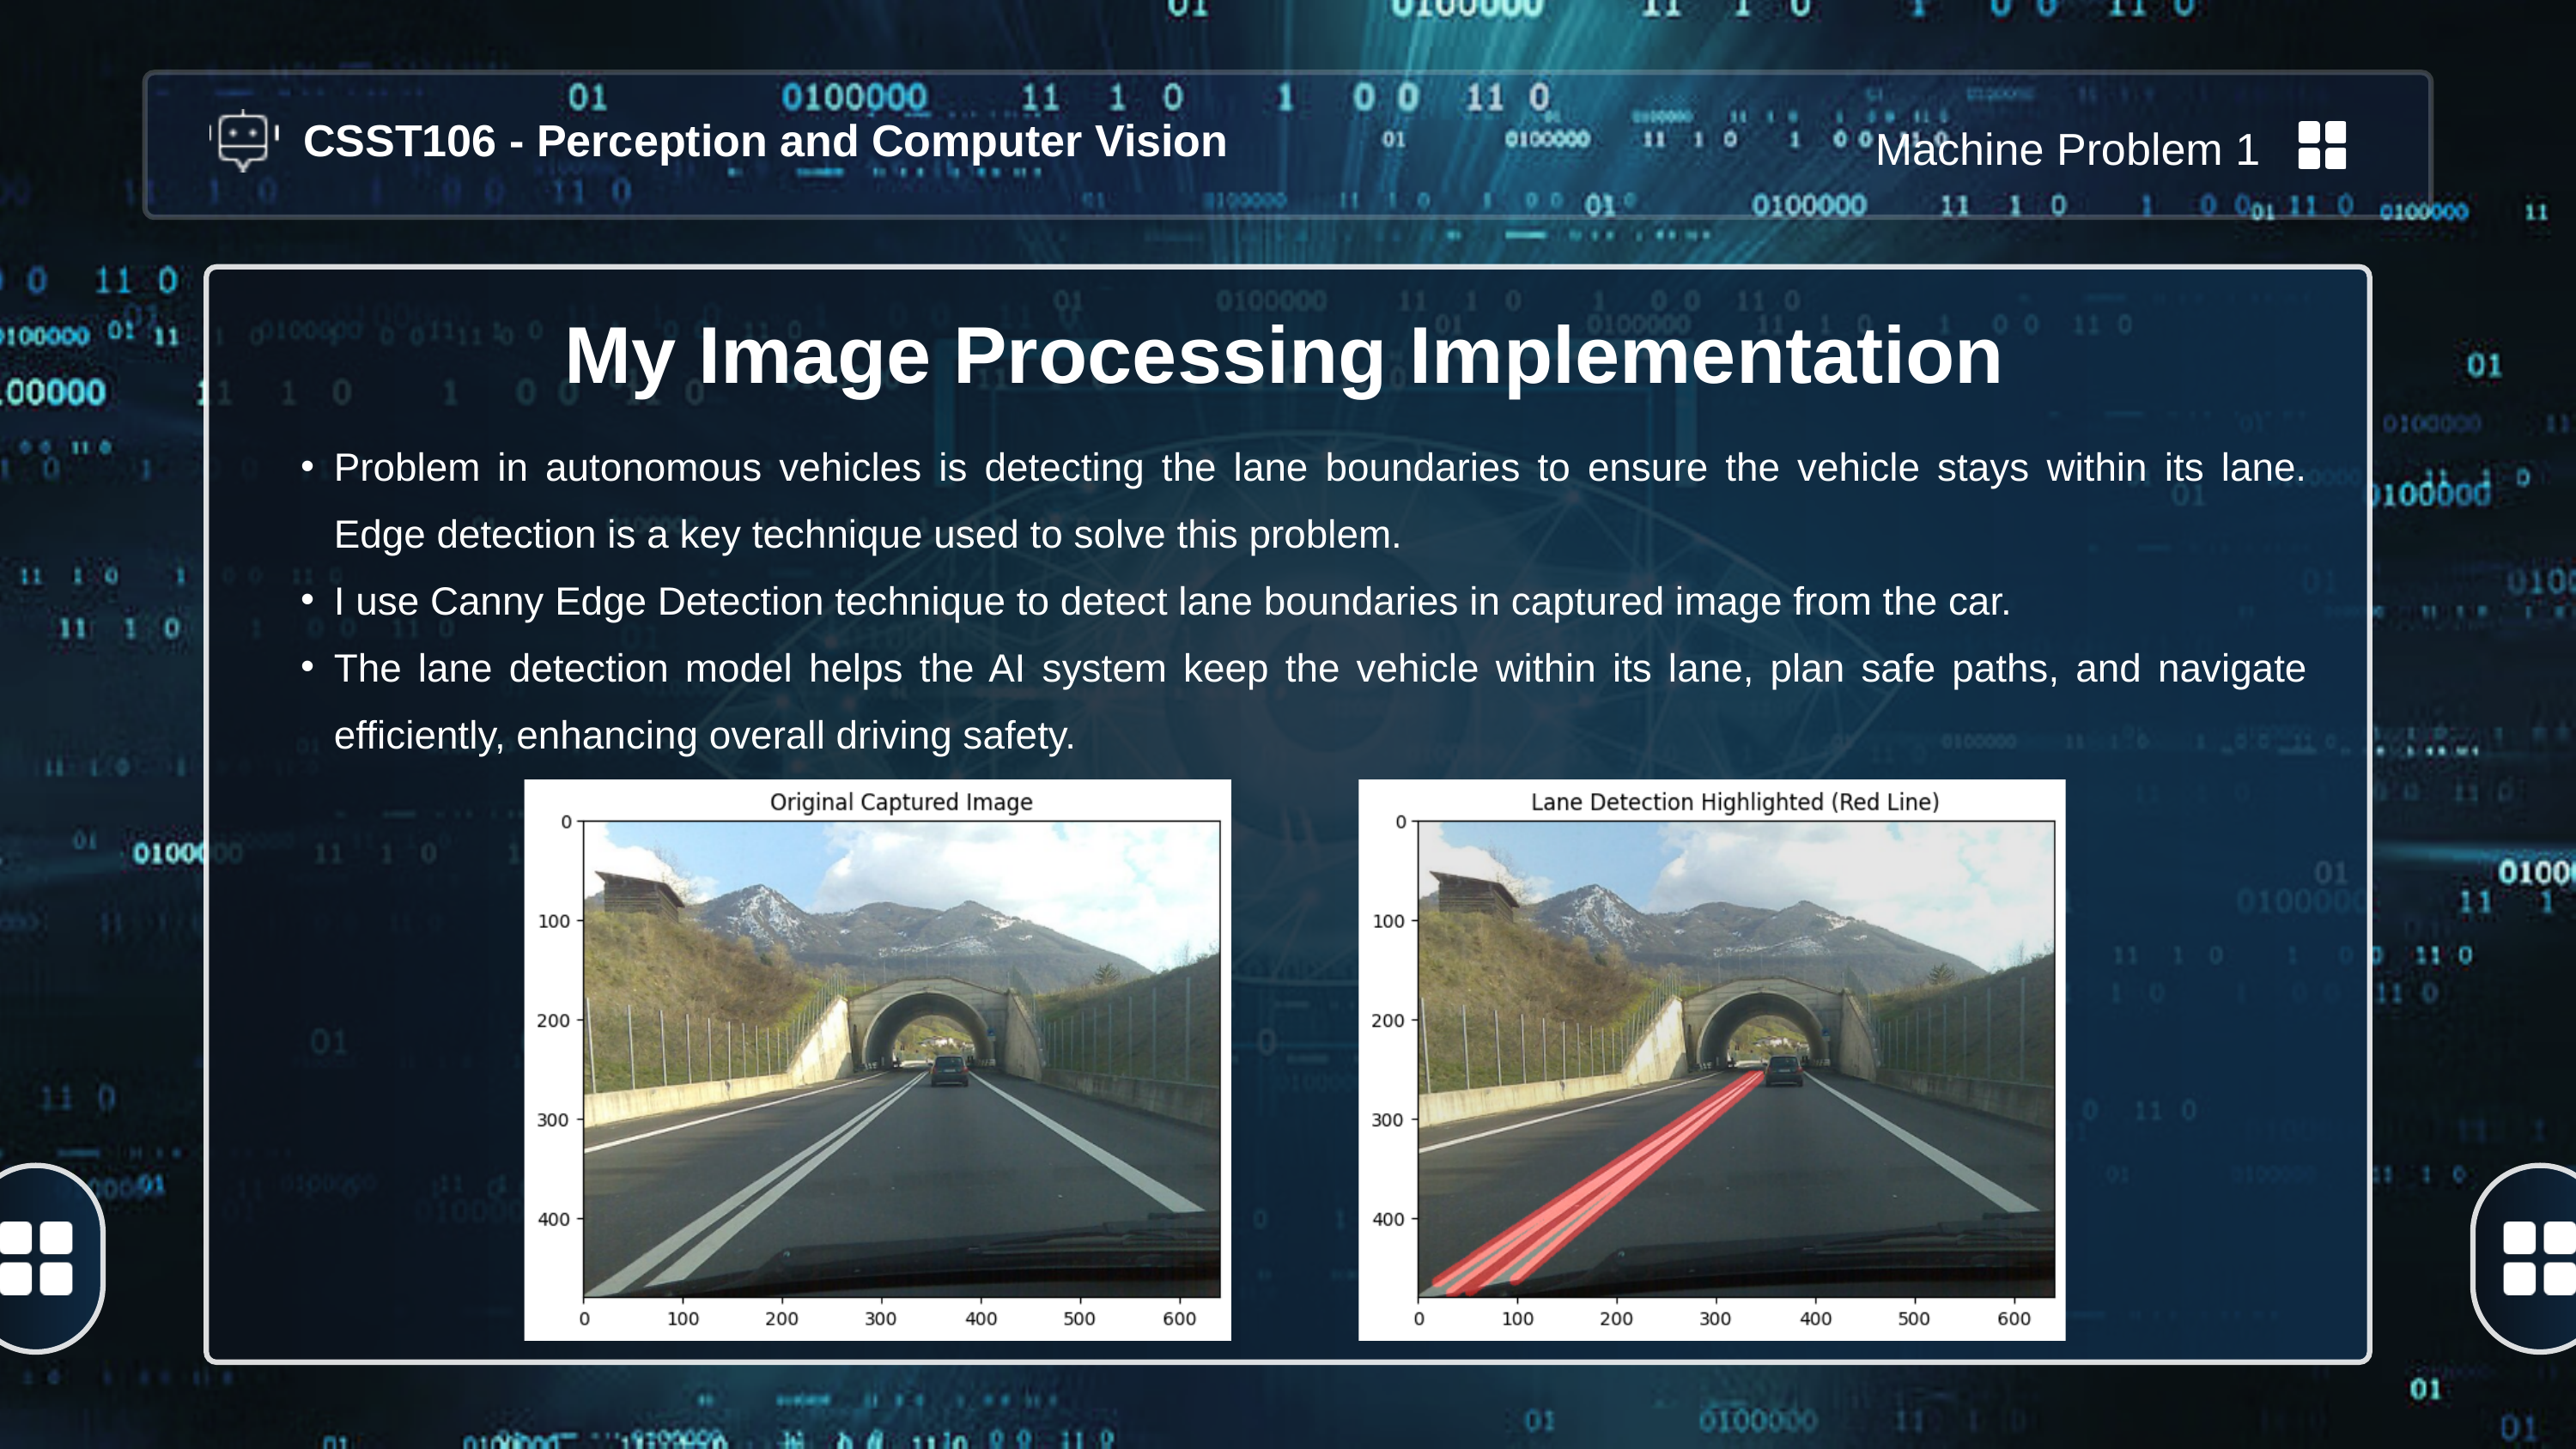

Machine Problem 1

CSST106 - Perception and Computer Vision

My Image Processing Implementation
Problem in autonomous vehicles is detecting the lane boundaries to ensure the vehicle stays within its lane. Edge detection is a key technique used to solve this problem.
I use Canny Edge Detection technique to detect lane boundaries in captured image from the car.
The lane detection model helps the AI system keep the vehicle within its lane, plan safe paths, and navigate efficiently, enhancing overall driving safety.